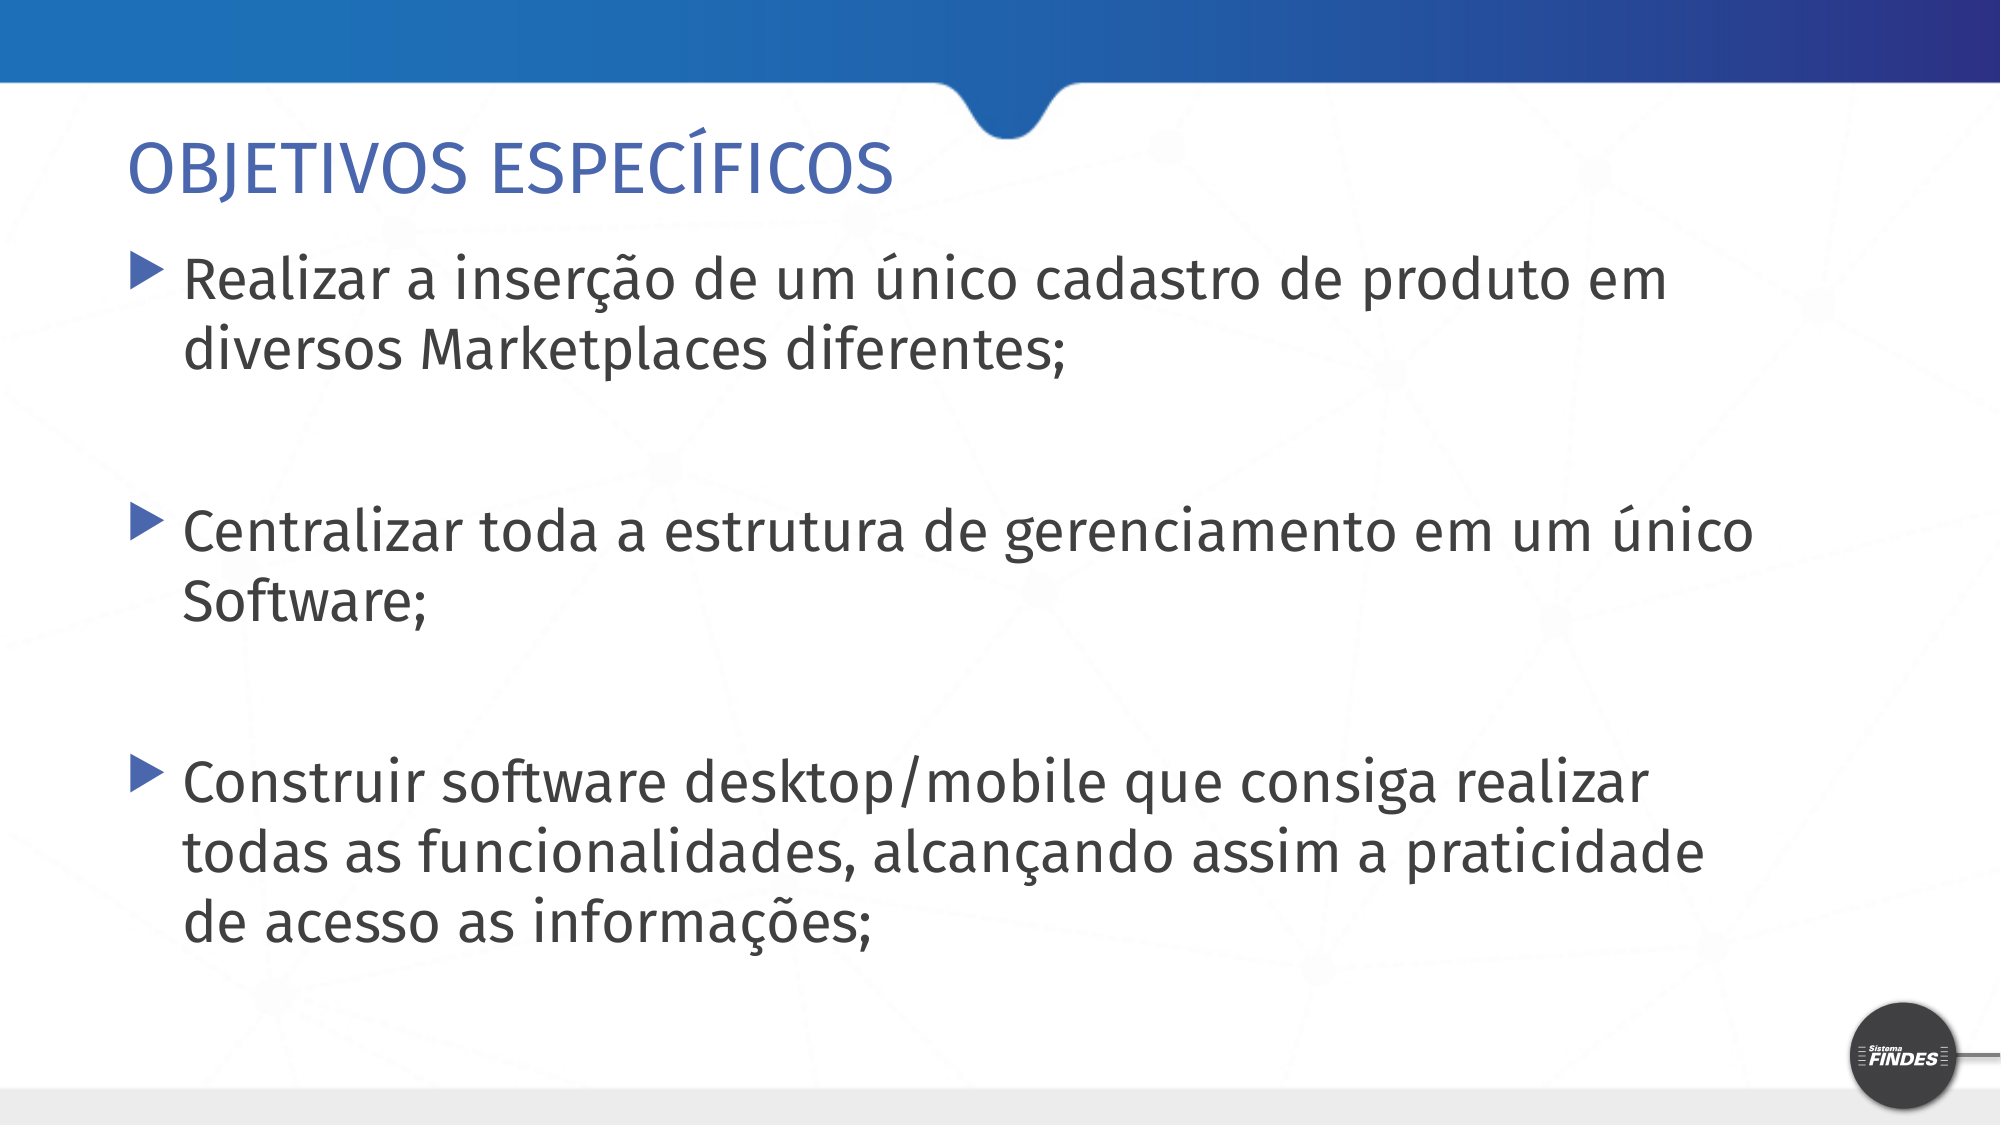

# OBJETIVOS ESPECÍFICOS
Realizar a inserção de um único cadastro de produto em diversos Marketplaces diferentes;

Centralizar toda a estrutura de gerenciamento em um único Software;

Construir software desktop/mobile que consiga realizar todas as funcionalidades, alcançando assim a praticidade de acesso as informações;